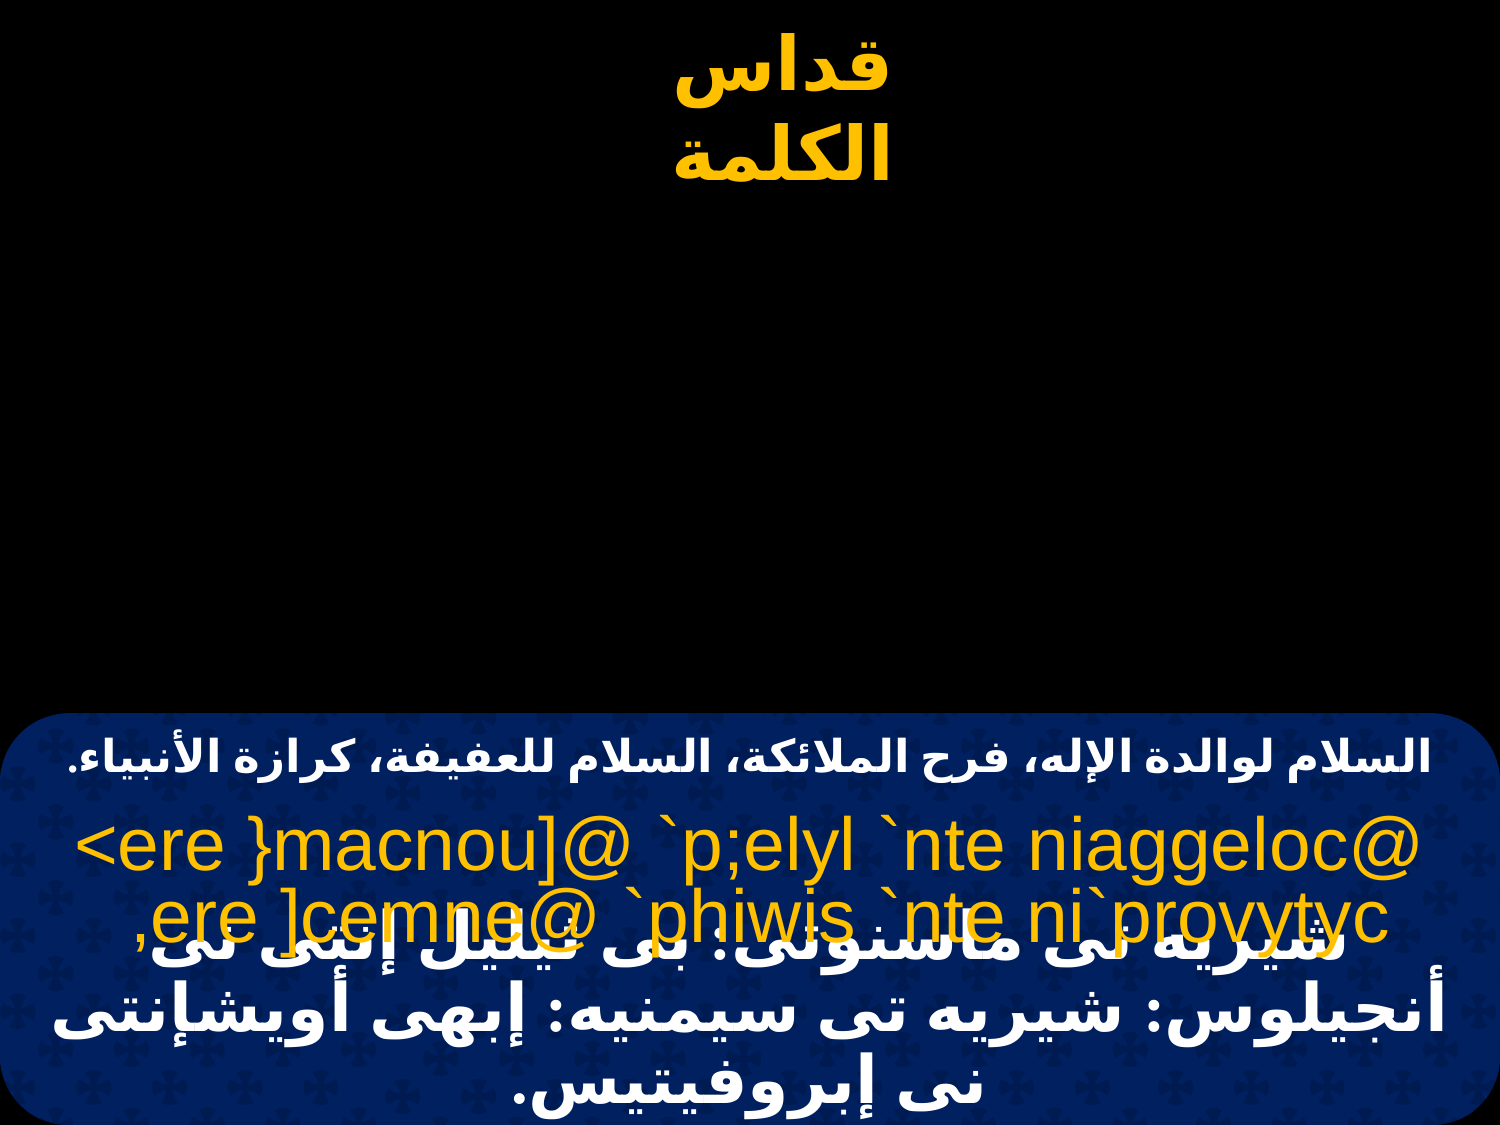

# السلام لوالدة الإله، فرح الملائكة، السلام للعفيفة، كرازة الأنبياء.
<ere }macnou]@ `p;elyl `nte niaggeloc@
 ,ere ]cemne@ `phiwis `nte ni`provytyc
شيريه تى ماسنوتى: بى ثيليل إنتى نى أنجيلوس: شيريه تى سيمنيه: إبهى أويشإنتى نى إبروفيتيس.